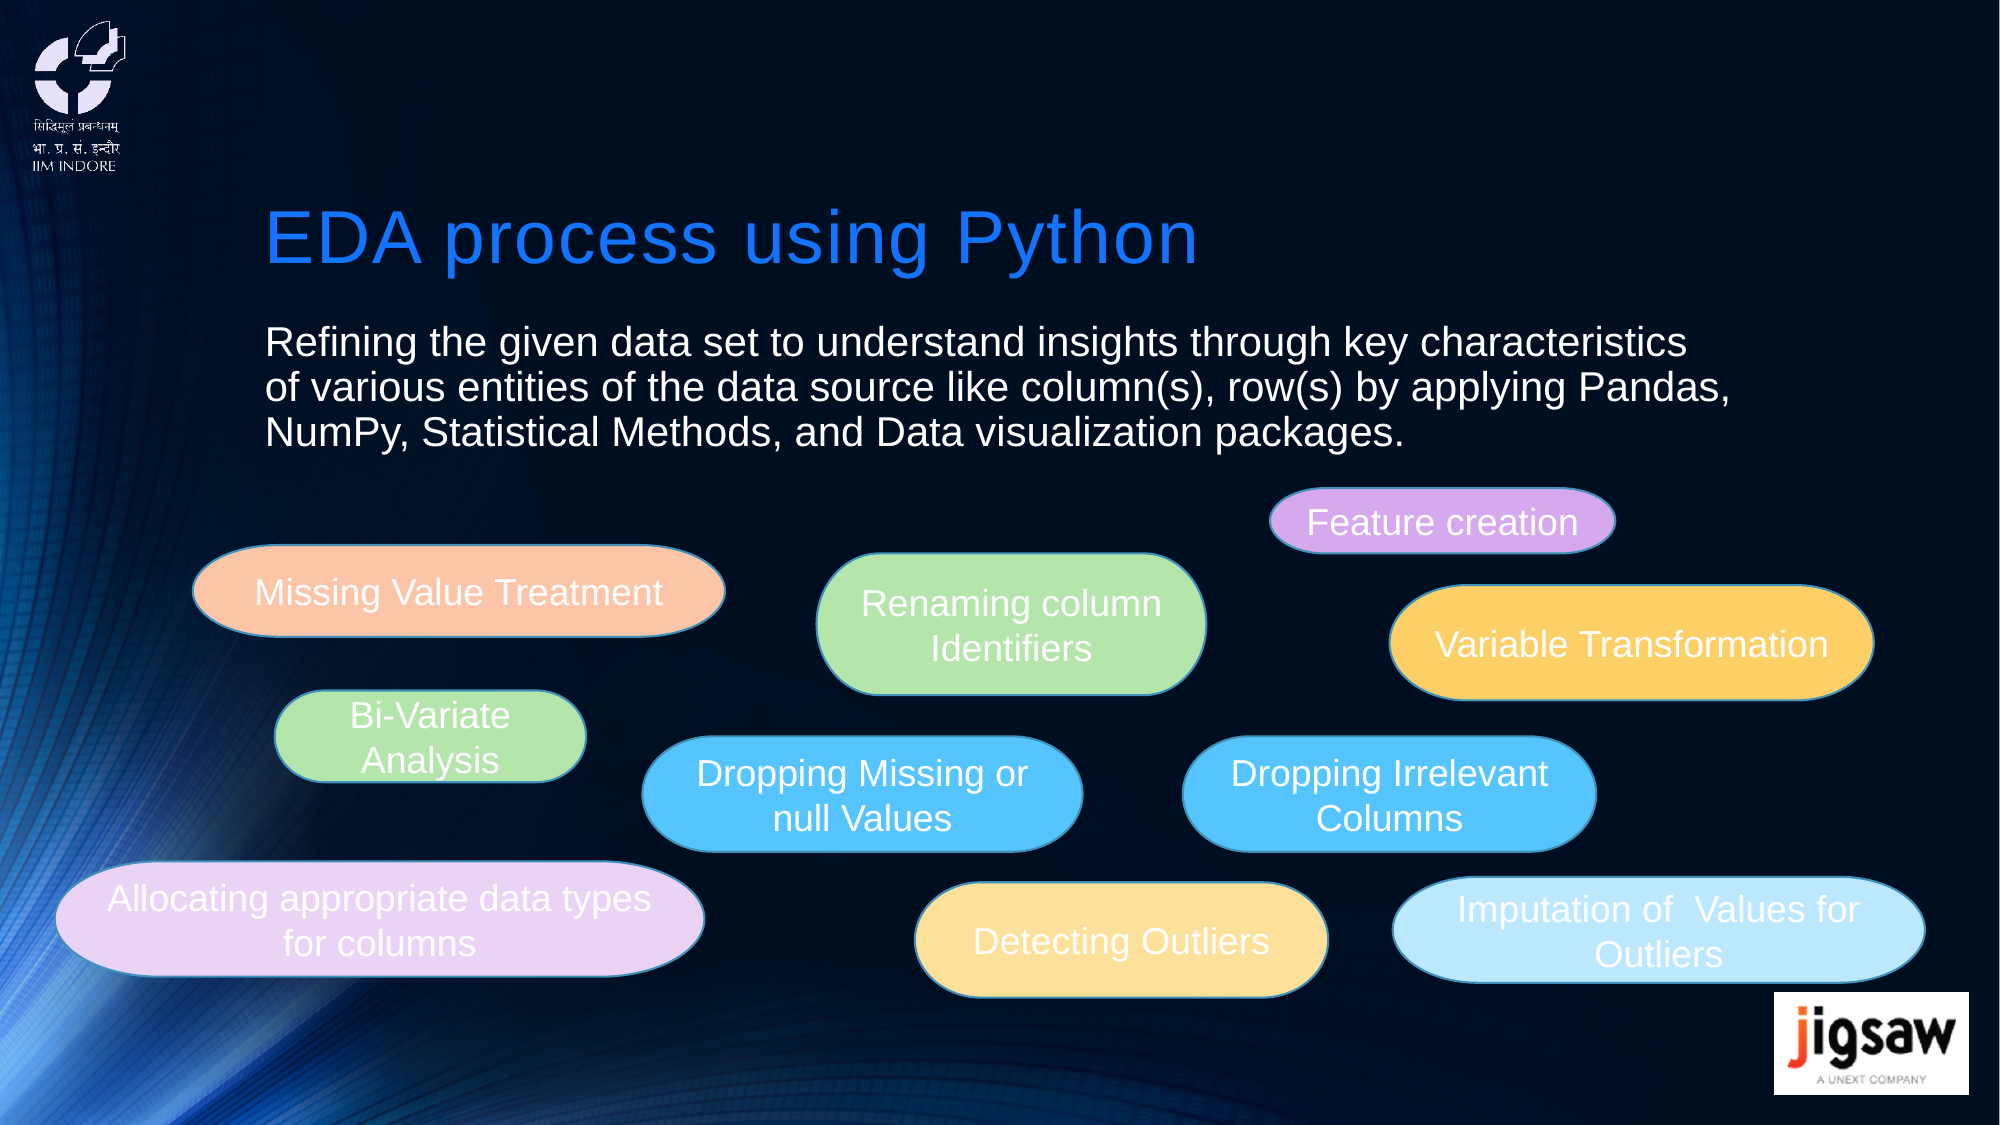

# EDA process using Python
Refining the given data set to understand insights through key characteristics of various entities of the data source like column(s), row(s) by applying Pandas, NumPy, Statistical Methods, and Data visualization packages.

Feature creation
Missing Value Treatment
Renaming column Identifiers
Variable Transformation
Bi-Variate Analysis
Dropping Missing or null Values
Dropping Irrelevant Columns
Allocating appropriate data types for columns
Imputation of  Values for Outliers
Detecting Outliers